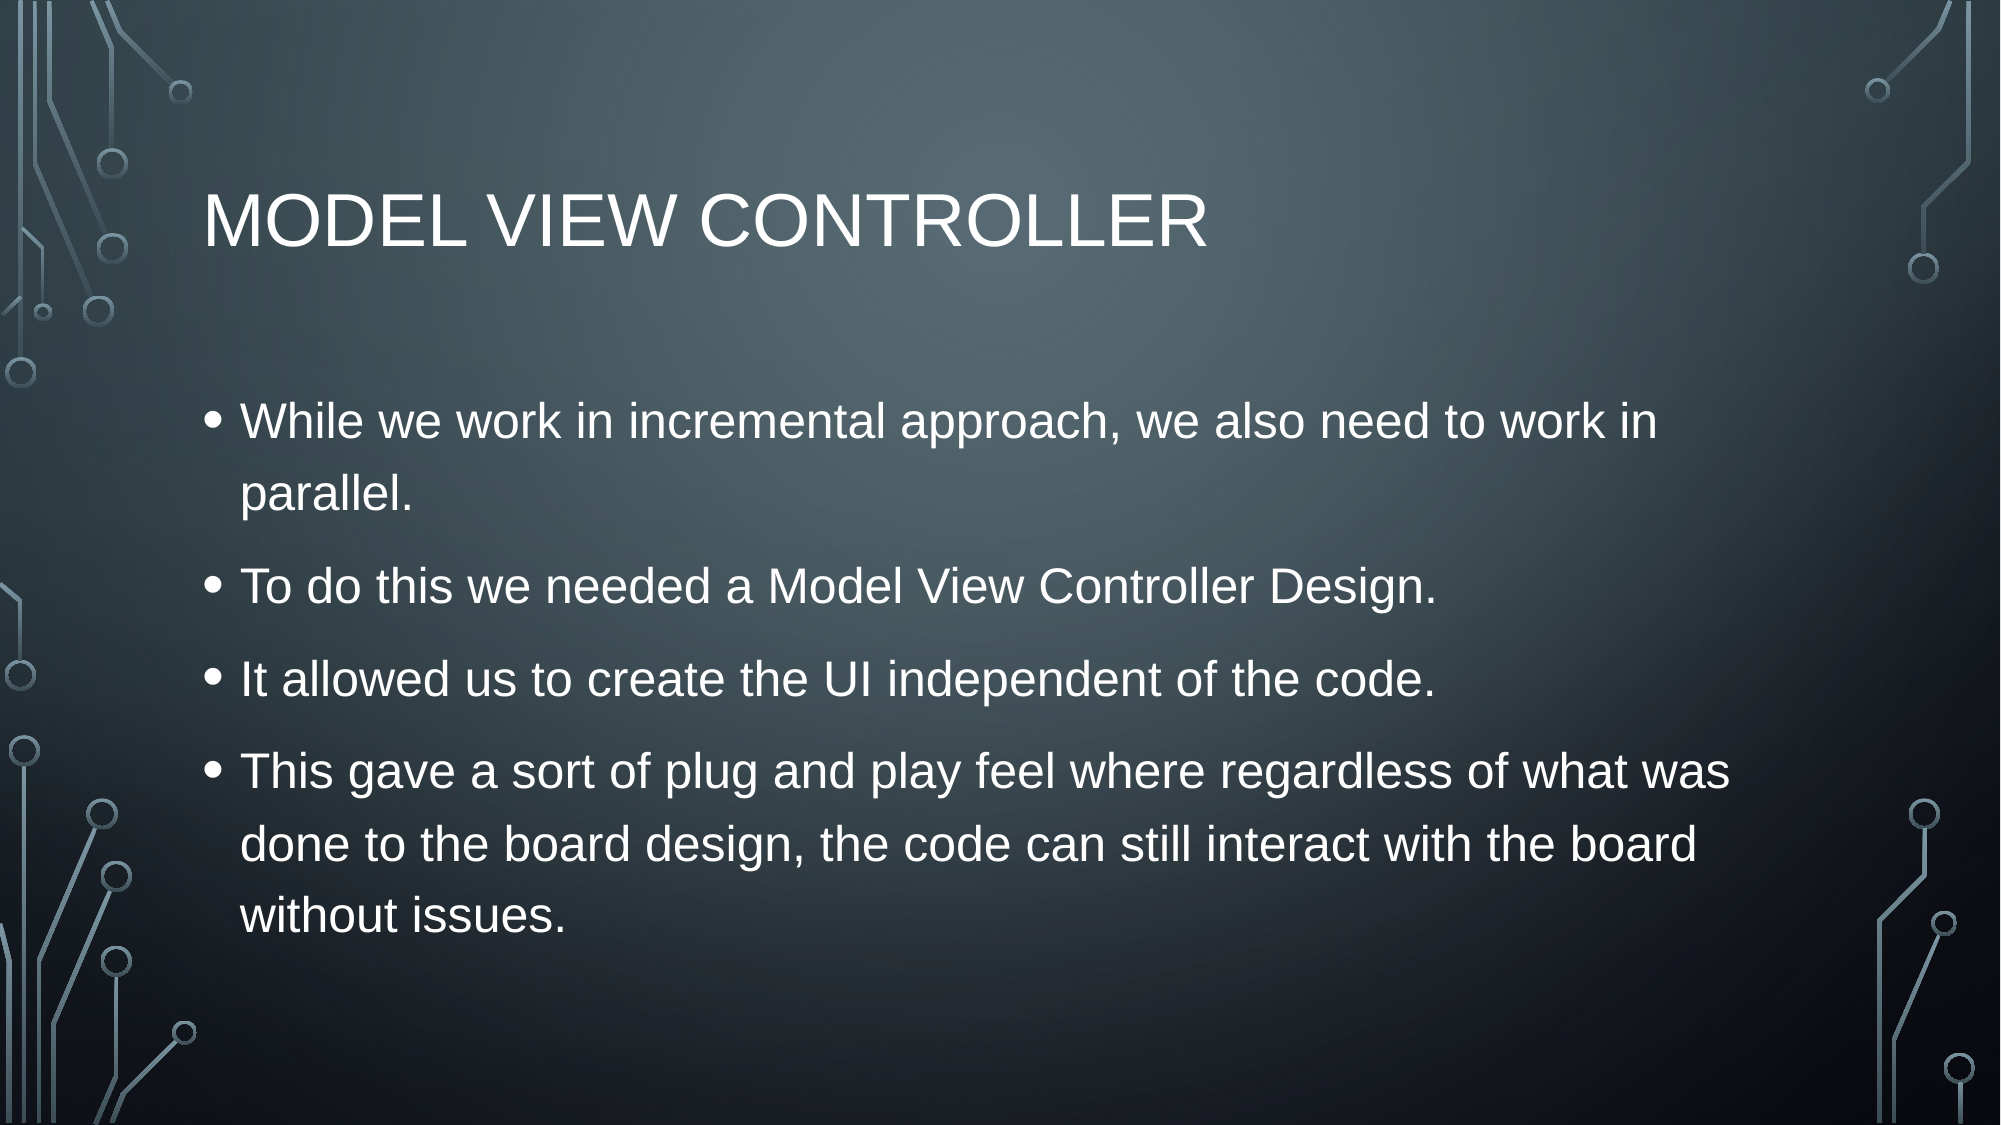

# Model view controller
While we work in incremental approach, we also need to work in parallel.
To do this we needed a Model View Controller Design.
It allowed us to create the UI independent of the code.
This gave a sort of plug and play feel where regardless of what was done to the board design, the code can still interact with the board without issues.